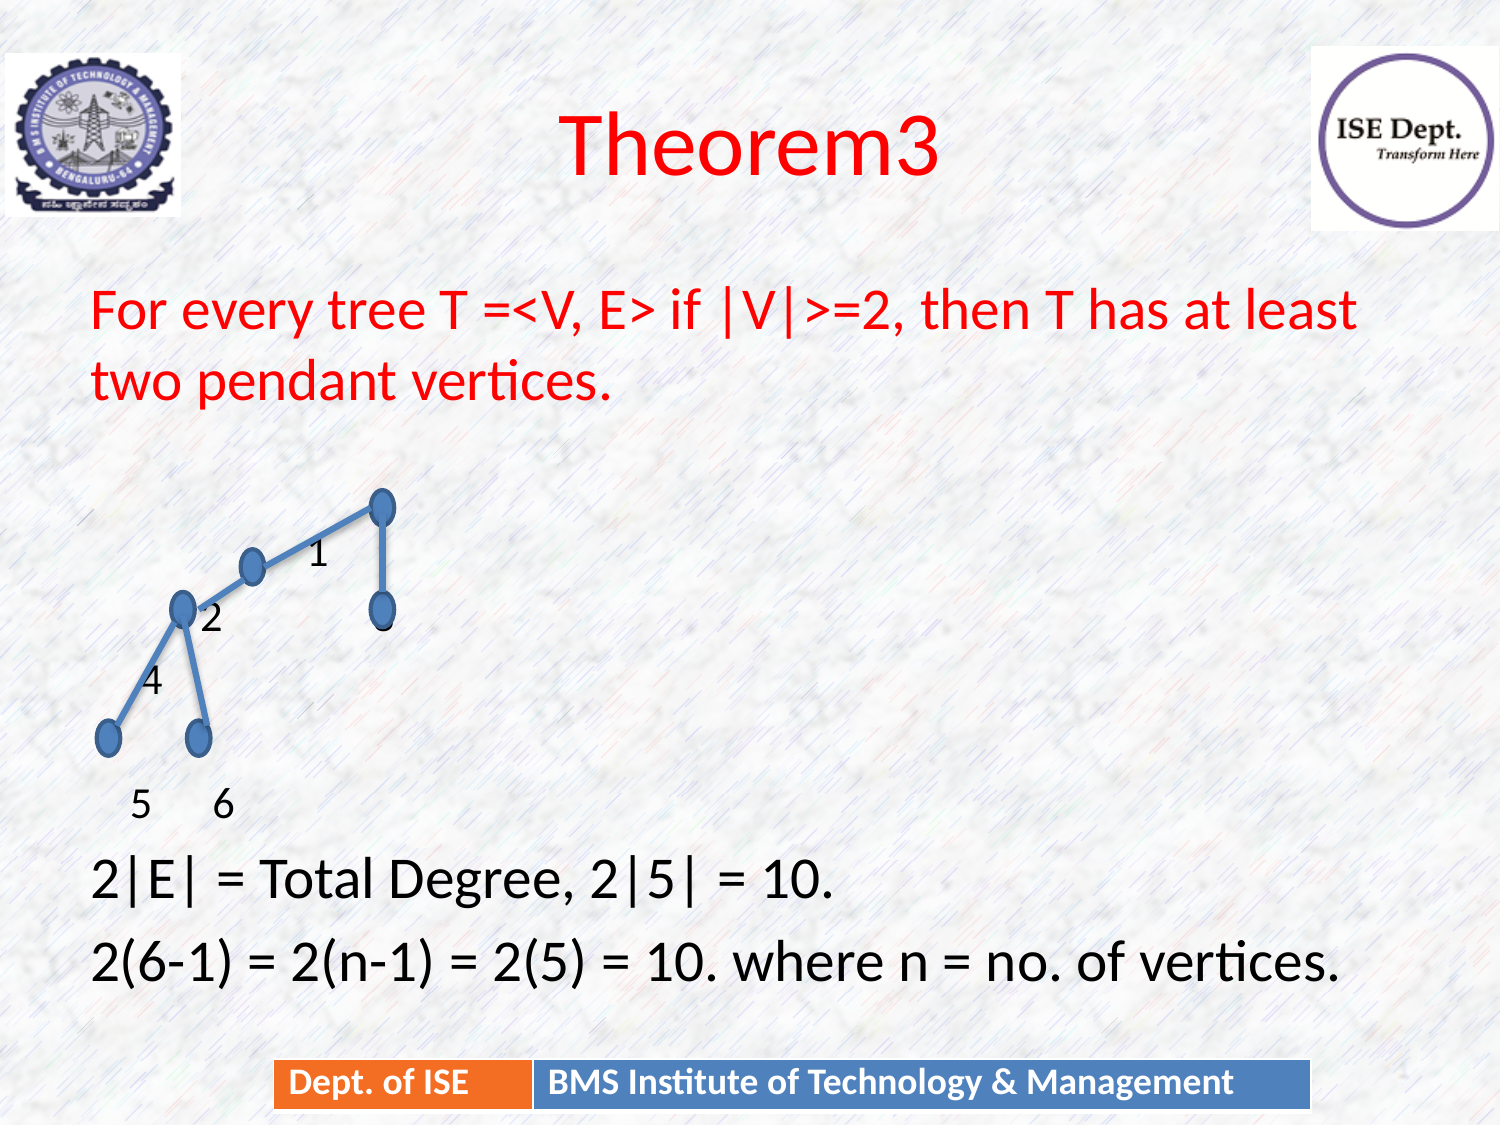

# Theorem3
For every tree T =<V, E> if |V|>=2, then T has at least two pendant vertices.

                1
           2               3
     4

    5      6
2|E| = Total Degree, 2|5| = 10.
2(6-1) = 2(n-1) = 2(5) = 10. where n = no. of vertices.

11